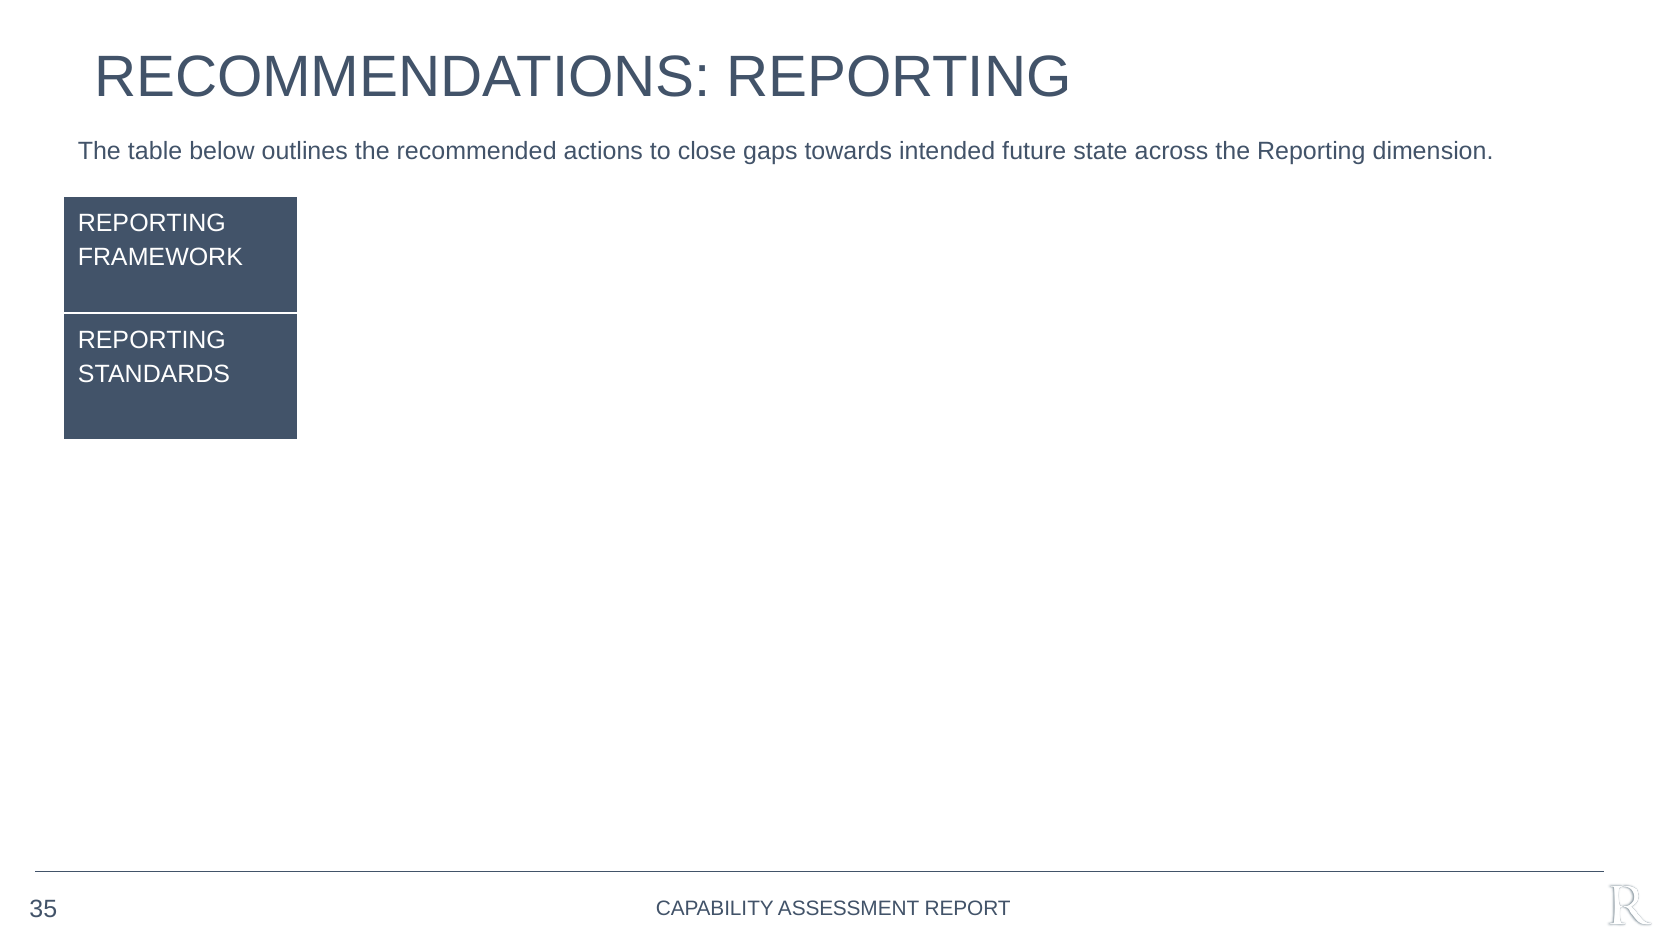

# Recommendations: Reporting
The table below outlines the recommended actions to close gaps towards intended future state across the Reporting dimension.
| REPORTING FRAMEWORK |  |
| --- | --- |
| REPORTING STANDARDS |  |
35
Capability ASSESSMENT Report